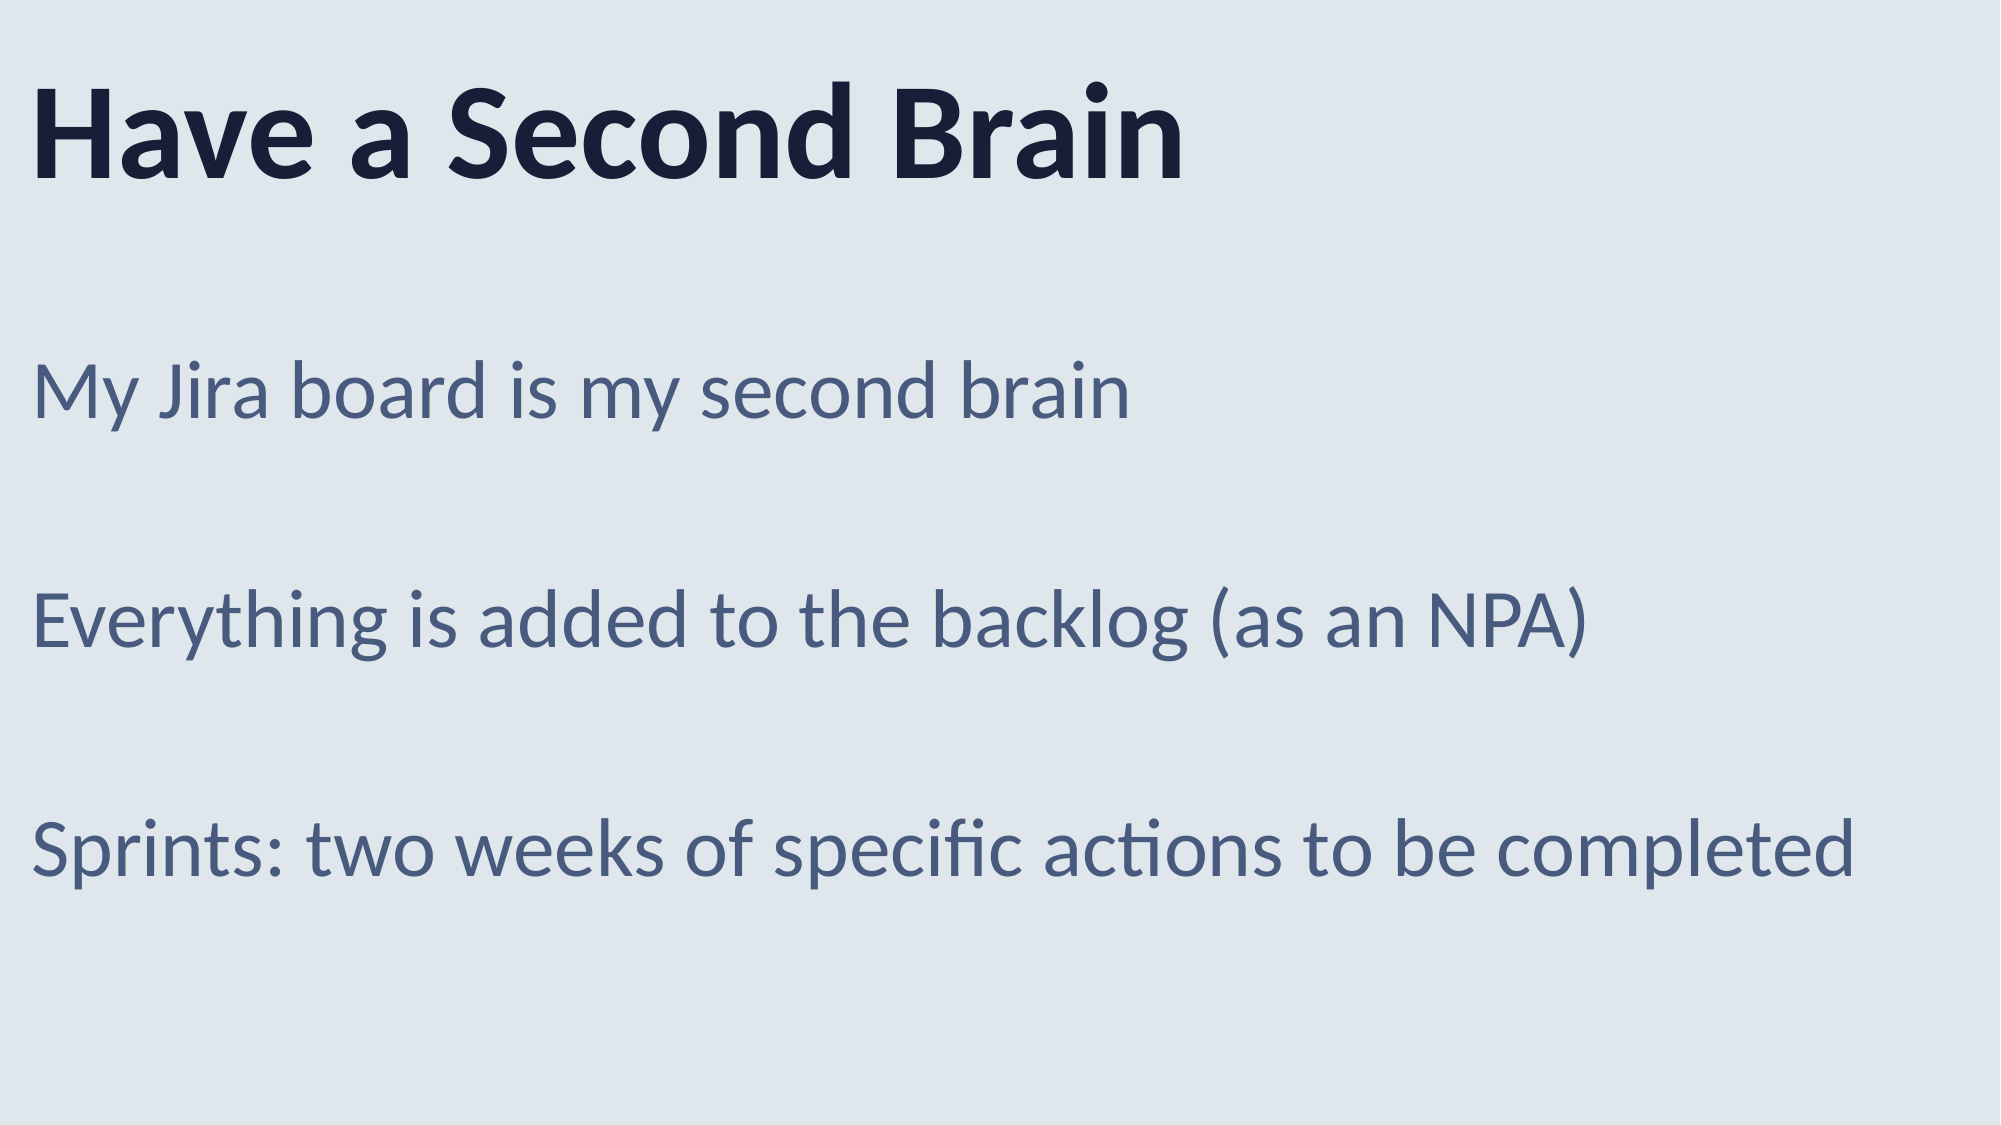

Have a Second Brain
My Jira board is my second brain
Everything is added to the backlog (as an NPA)
Sprints: two weeks of specific actions to be completed